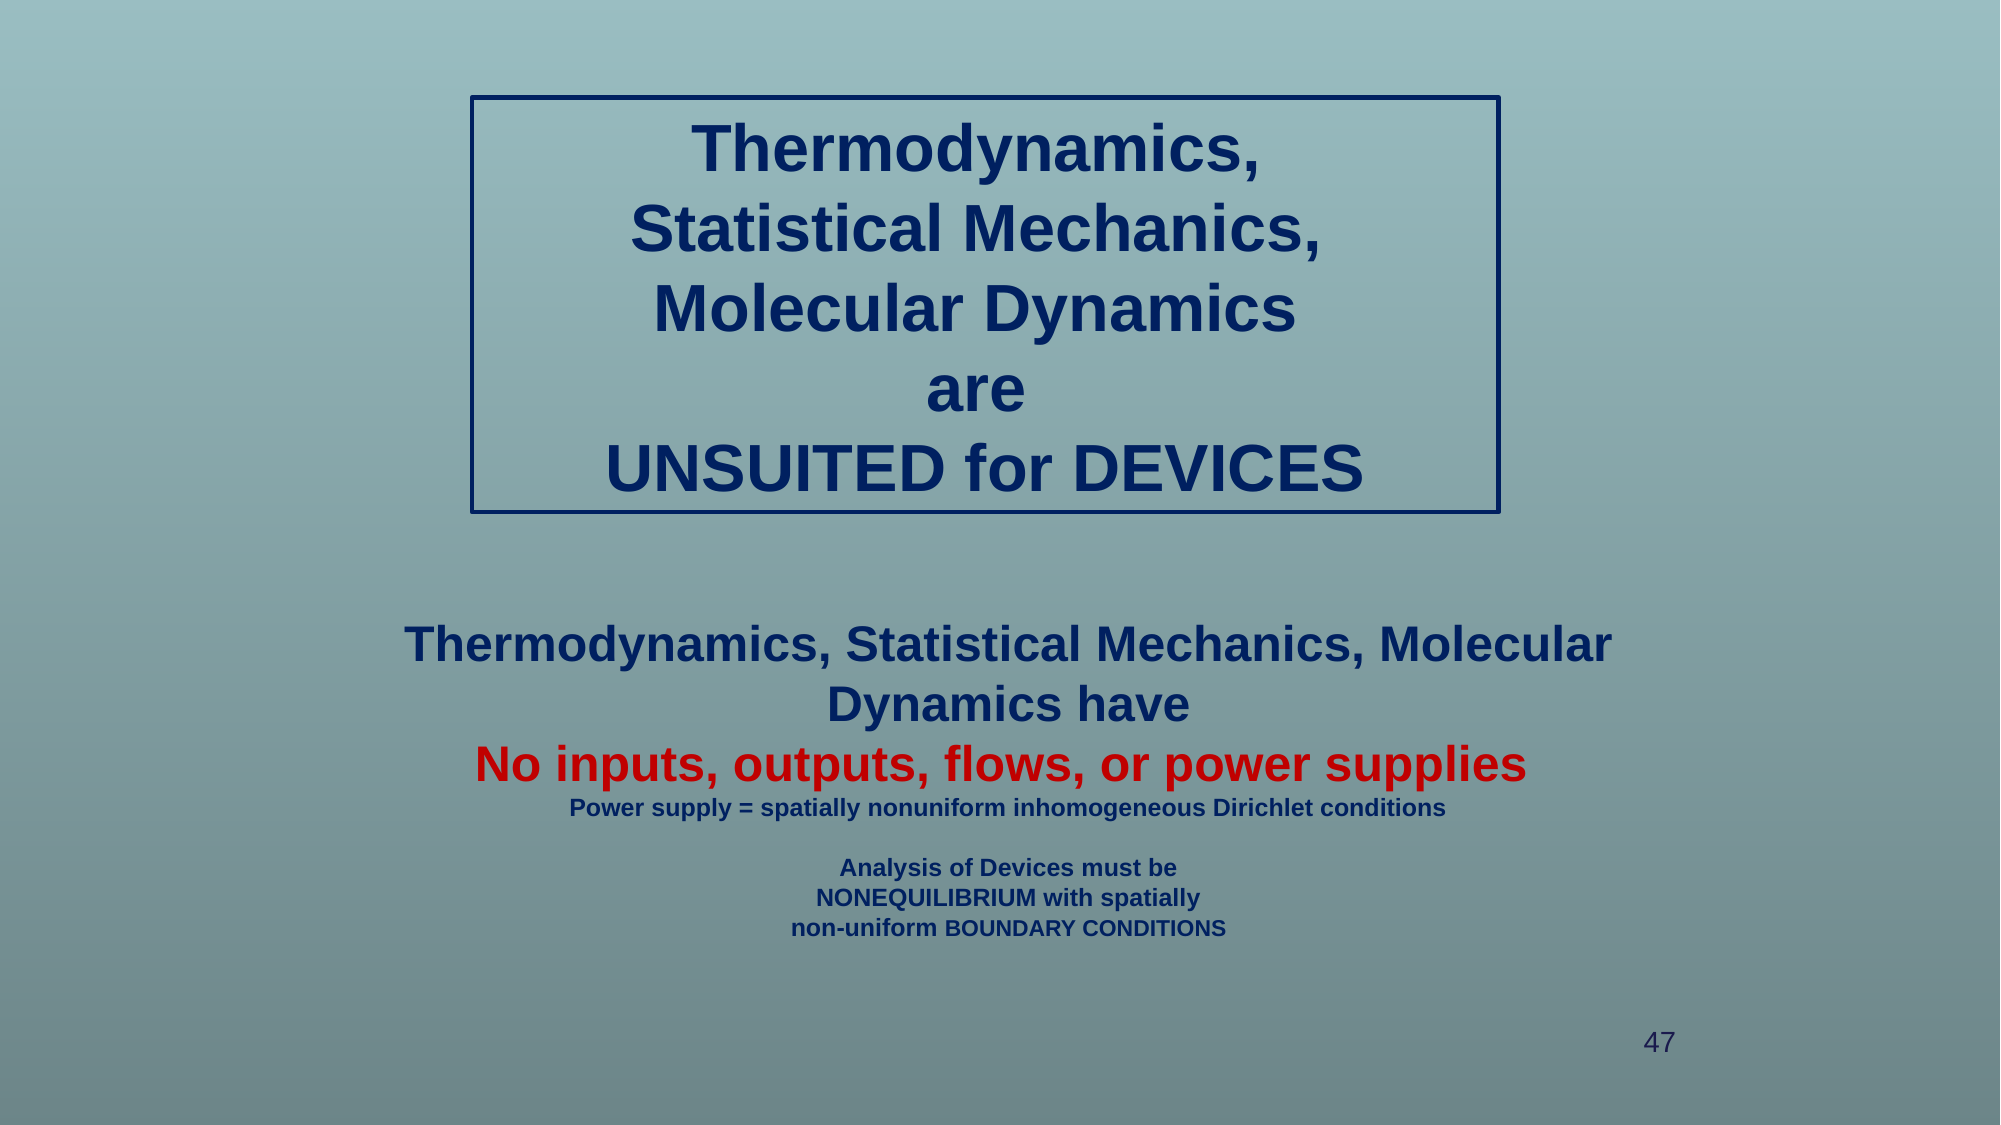

Thermodynamics,
Statistical Mechanics,
Molecular Dynamics
are
UNSUITED for DEVICES

Thermodynamics, Statistical Mechanics, Molecular Dynamics have
No inputs, outputs, flows, or power supplies
Power supply = spatially nonuniform inhomogeneous Dirichlet conditions

Analysis of Devices must be
NONEQUILIBRIUM with spatially
non-uniform BOUNDARY CONDITIONS

47